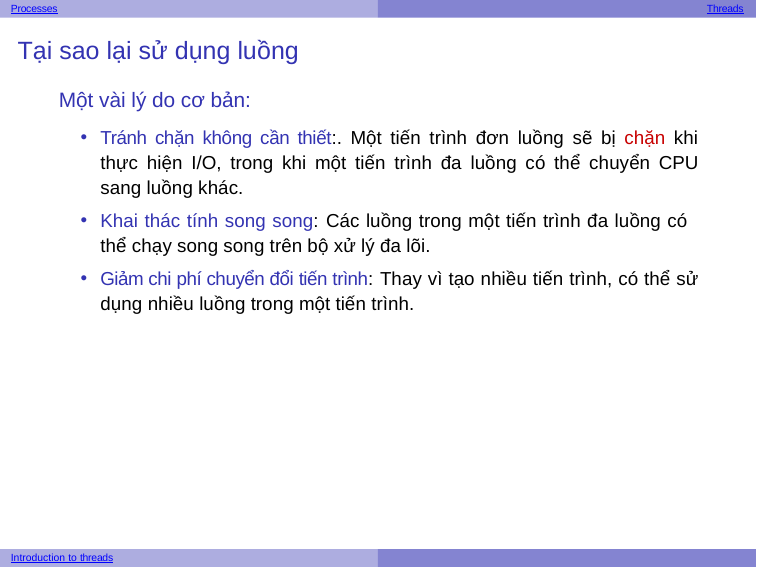

Processes
Threads
Tại sao lại sử dụng luồng
Một vài lý do cơ bản:
Tránh chặn không cần thiết:. Một tiến trình đơn luồng sẽ bị chặn khi thực hiện I/O, trong khi một tiến trình đa luồng có thể chuyển CPU sang luồng khác.
Khai thác tính song song: Các luồng trong một tiến trình đa luồng có thể chạy song song trên bộ xử lý đa lõi.
Giảm chi phí chuyển đổi tiến trình: Thay vì tạo nhiều tiến trình, có thể sử dụng nhiều luồng trong một tiến trình.

Introduction to threads